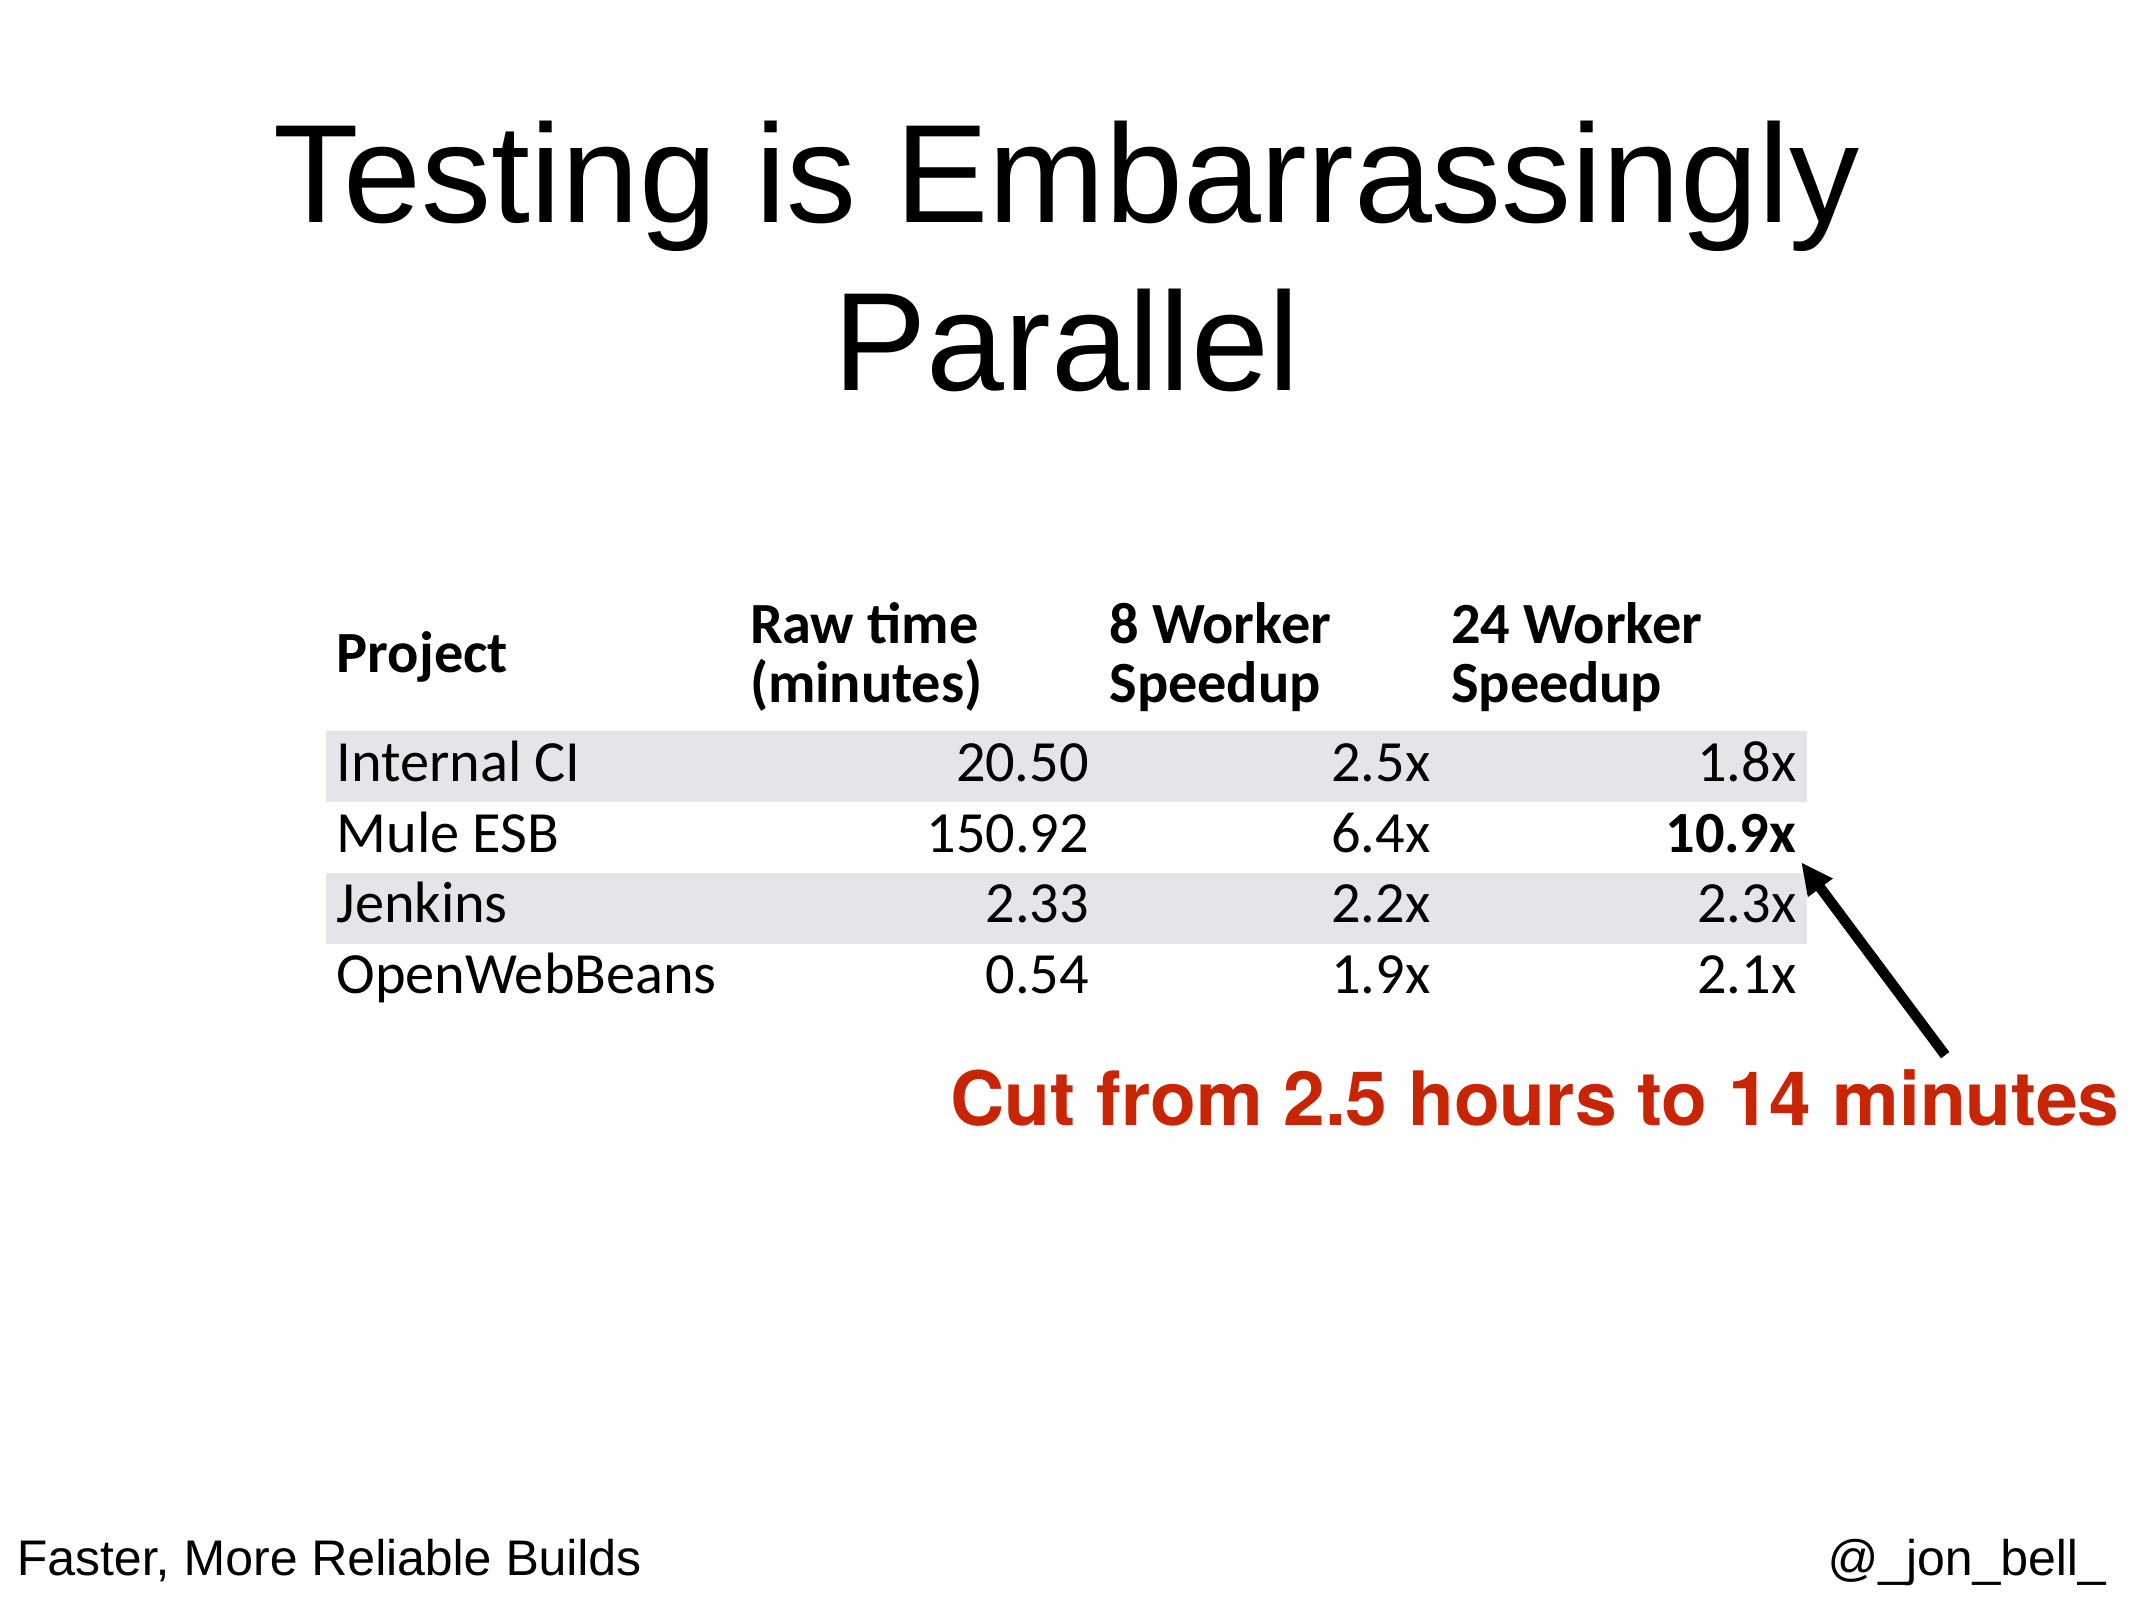

# Testing is Embarrassingly Parallel
| Project | Raw time (minutes) | 8 Worker Speedup | 24 Worker Speedup |
| --- | --- | --- | --- |
| Internal CI | 20.50 | 2.5x | 1.8x |
| Mule ESB | 150.92 | 6.4x | 10.9x |
| Jenkins | 2.33 | 2.2x | 2.3x |
| OpenWebBeans | 0.54 | 1.9x | 2.1x |

Cut from 2.5 hours to 14 minutes